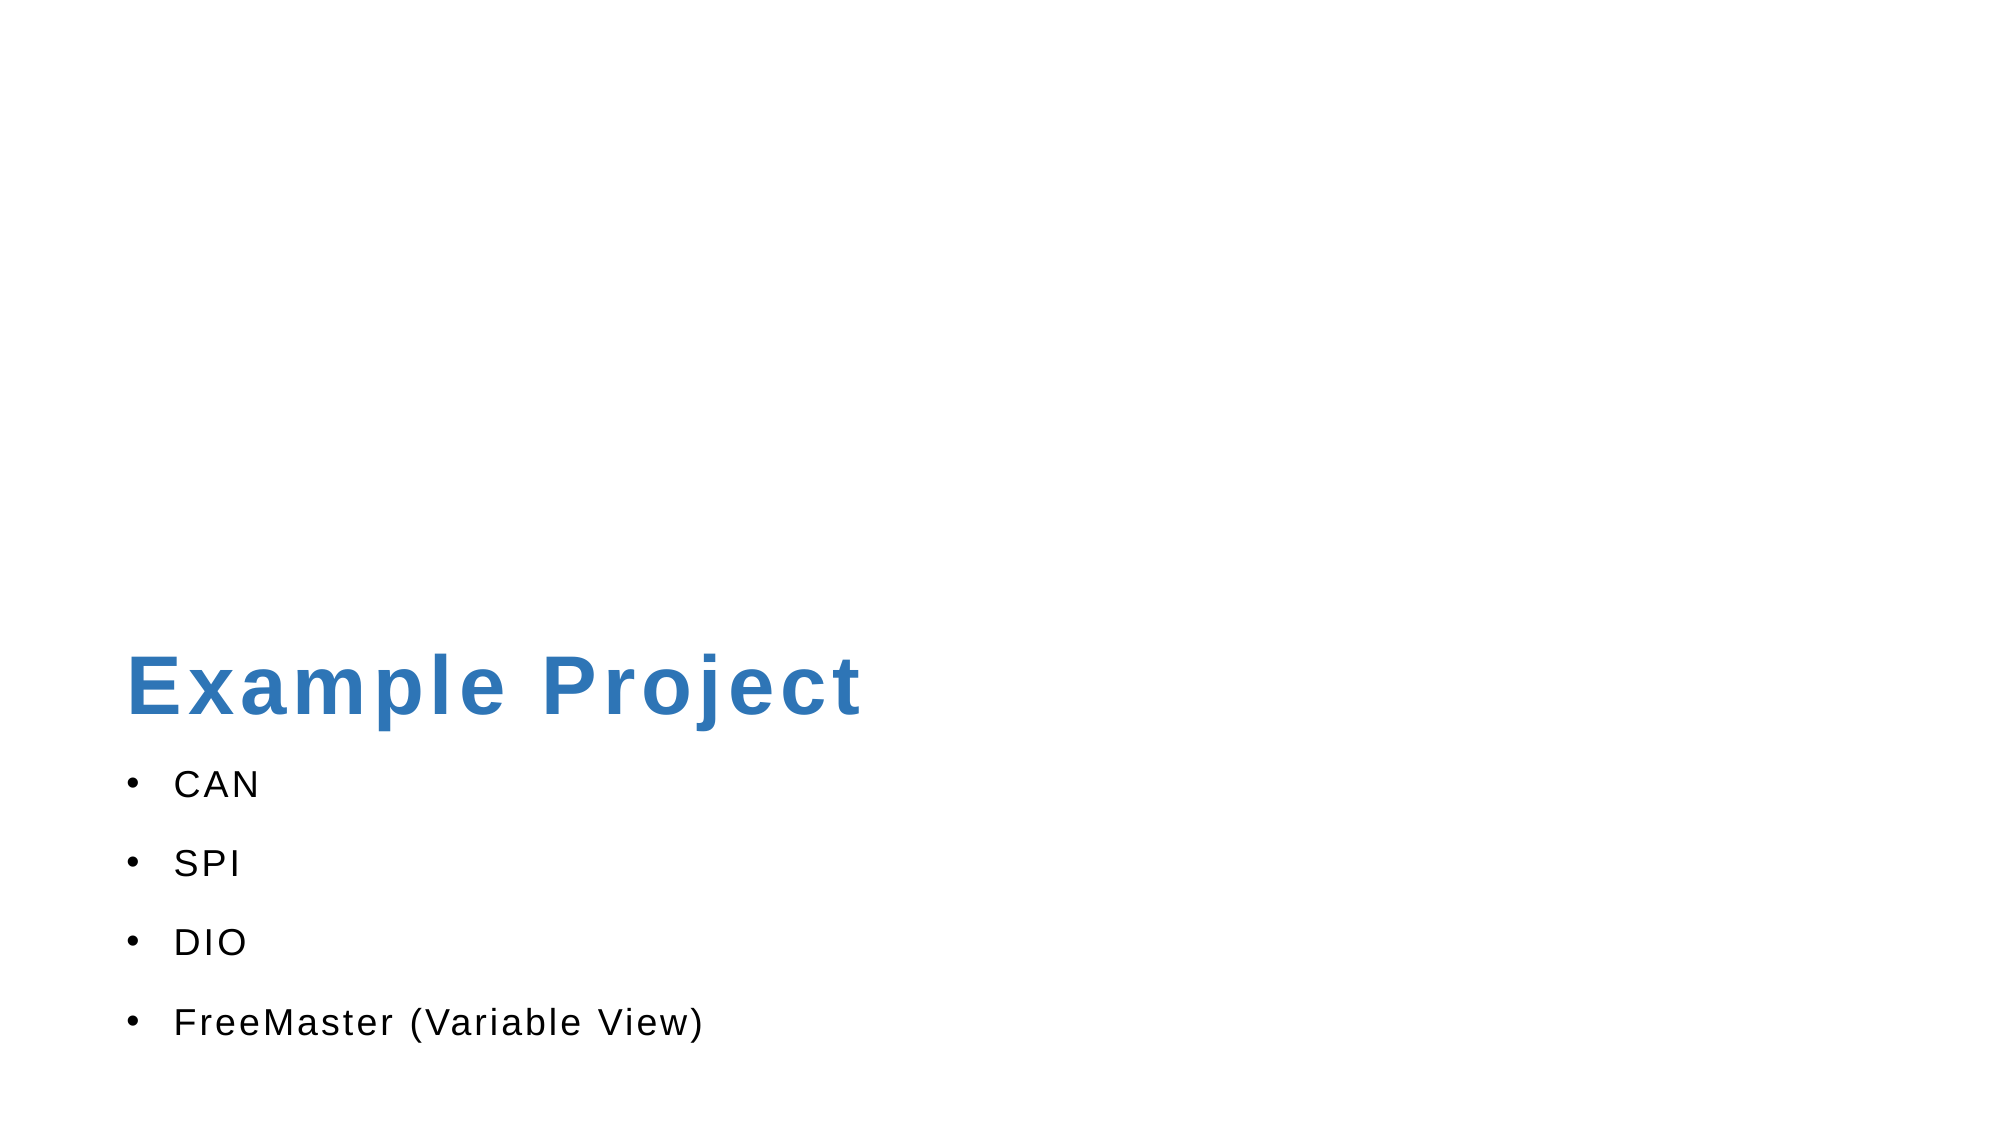

# Example Project
CAN
SPI
DIO
FreeMaster (Variable View)